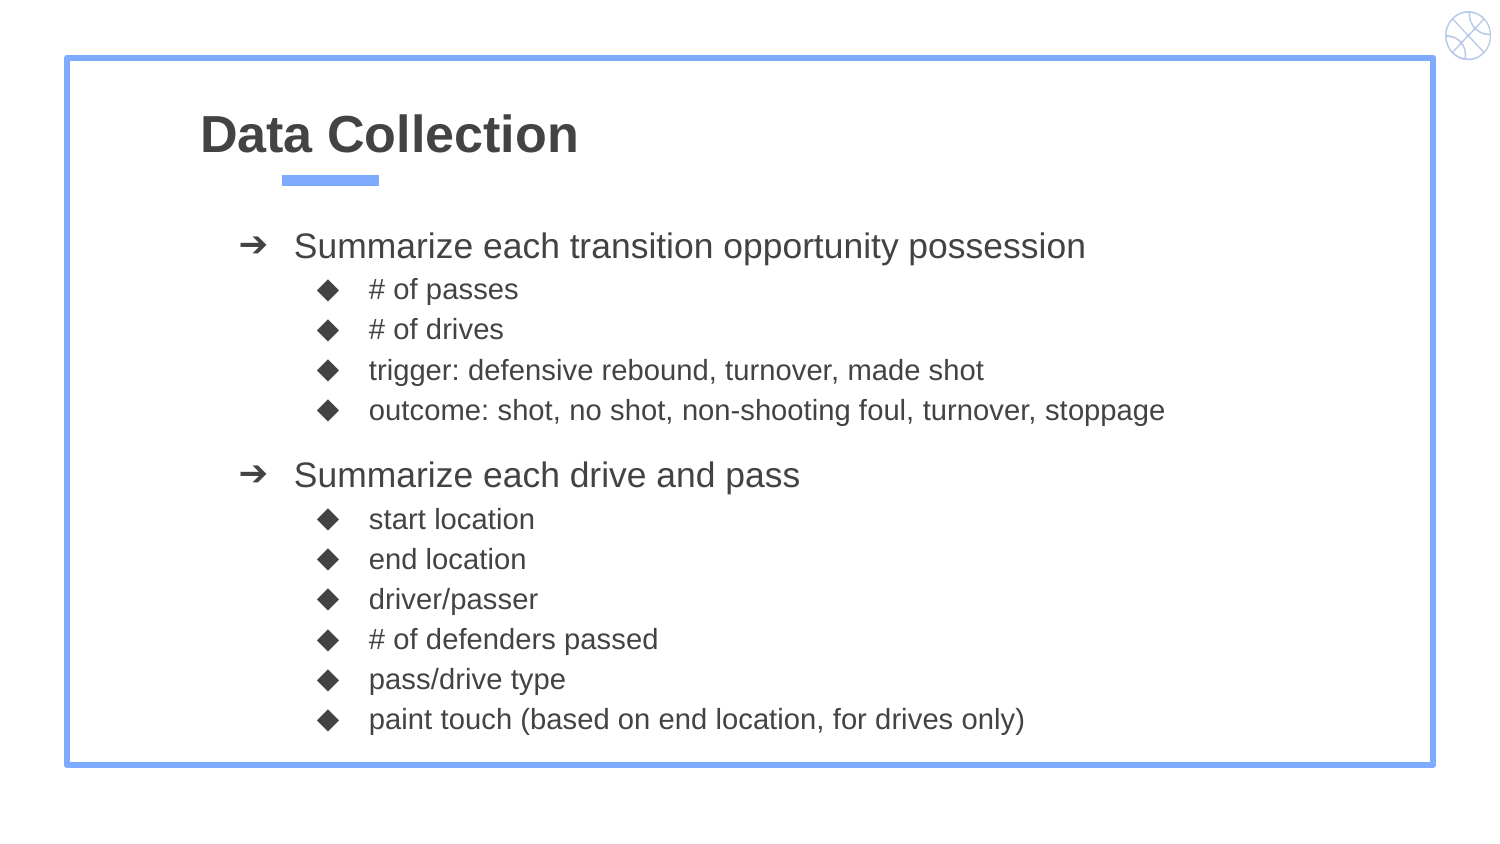

# Data Collection

Summarize each transition opportunity possession
# of passes
# of drives
trigger: defensive rebound, turnover, made shot
outcome: shot, no shot, non-shooting foul, turnover, stoppage
Summarize each drive and pass
start location
end location
driver/passer
# of defenders passed
pass/drive type
paint touch (based on end location, for drives only)